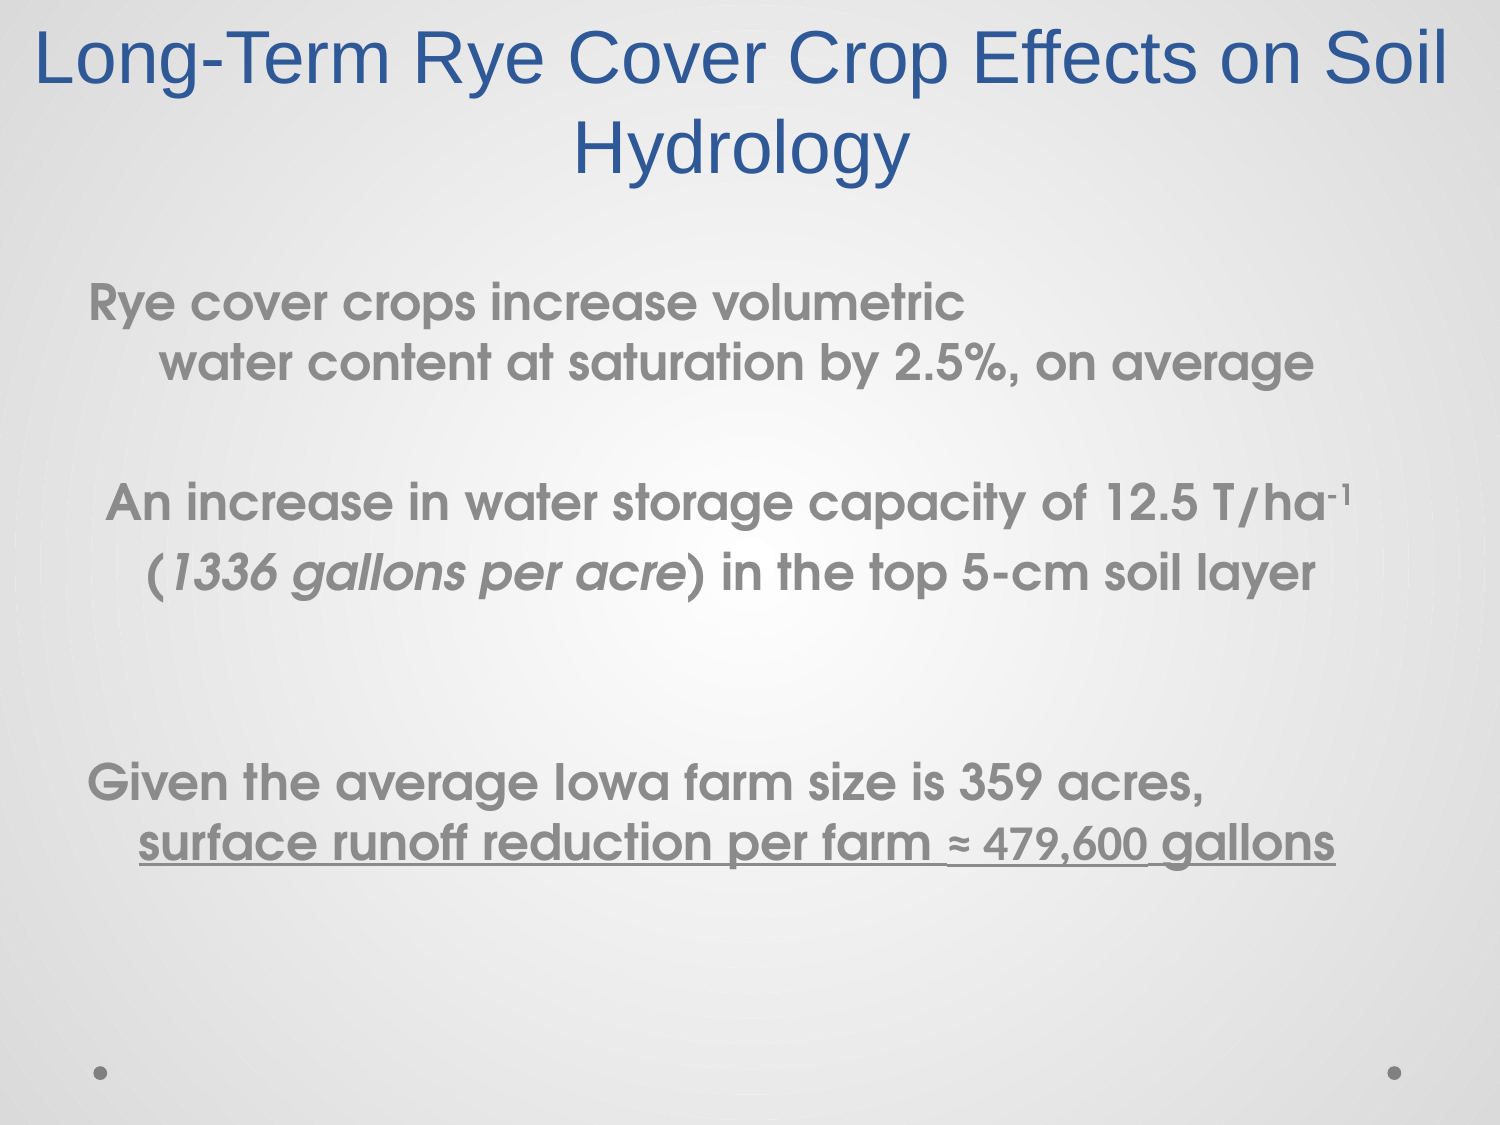

# Long-Term Rye Cover Crop Effects on Soil Hydrology

Rye cover crops increase volumetric                               water content at saturation by 2.5%, on average

An increase in water storage capacity of 12.5 T/ha-1
(1336 gallons per acre) in the top 5-cm soil layer

Given the average Iowa farm size is 359 acres,              surface runoff reduction per farm ≈ 479,600 gallons